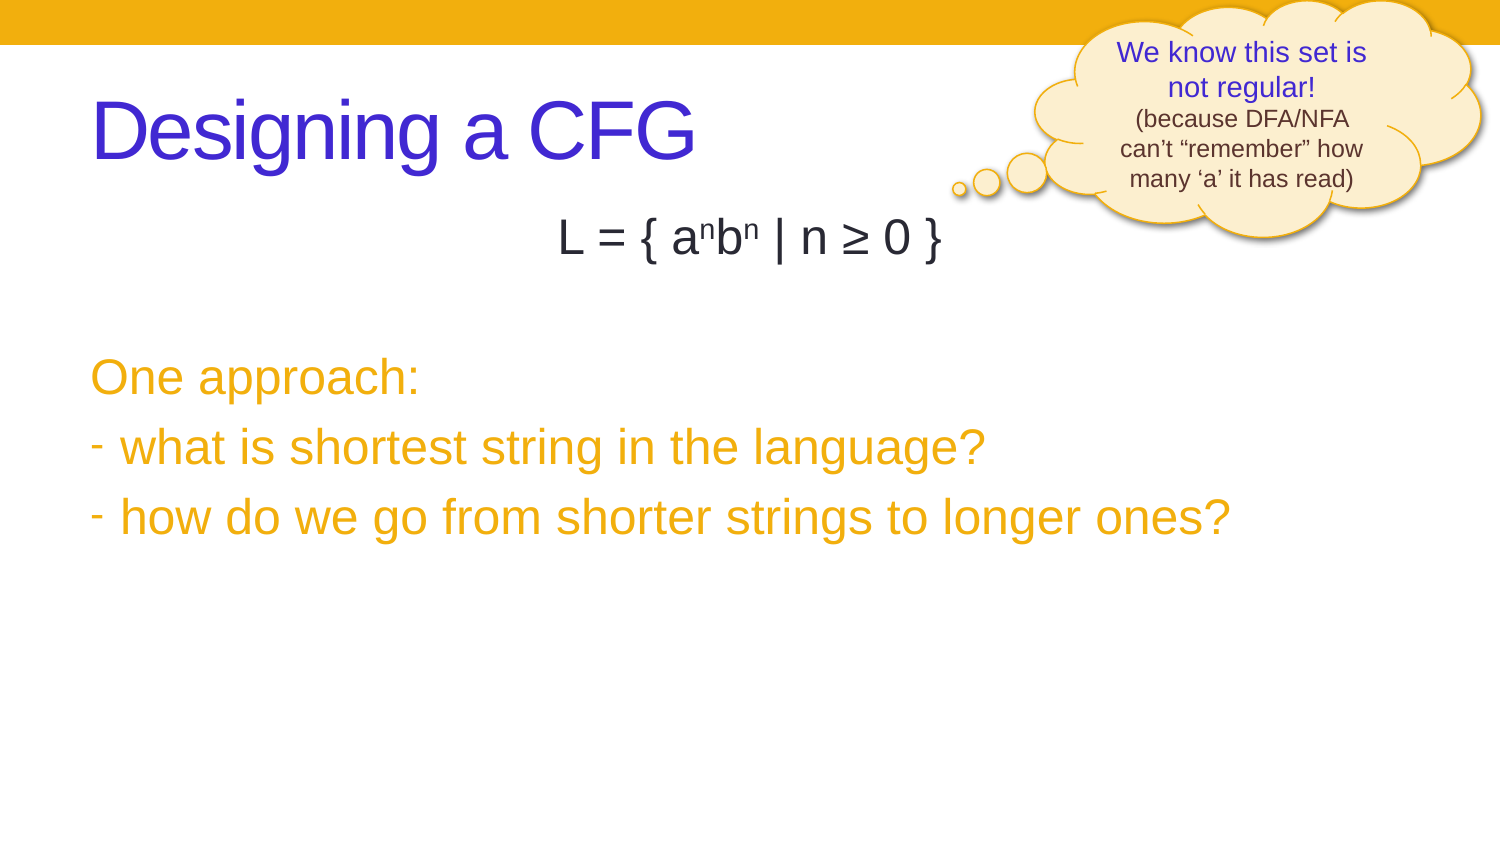

We know this set is not regular!
(because DFA/NFA can’t “remember” how many ‘a’ it has read)
# Designing a CFG
L = { anbn | n ≥ 0 }

One approach:
what is shortest string in the language?
how do we go from shorter strings to longer ones?